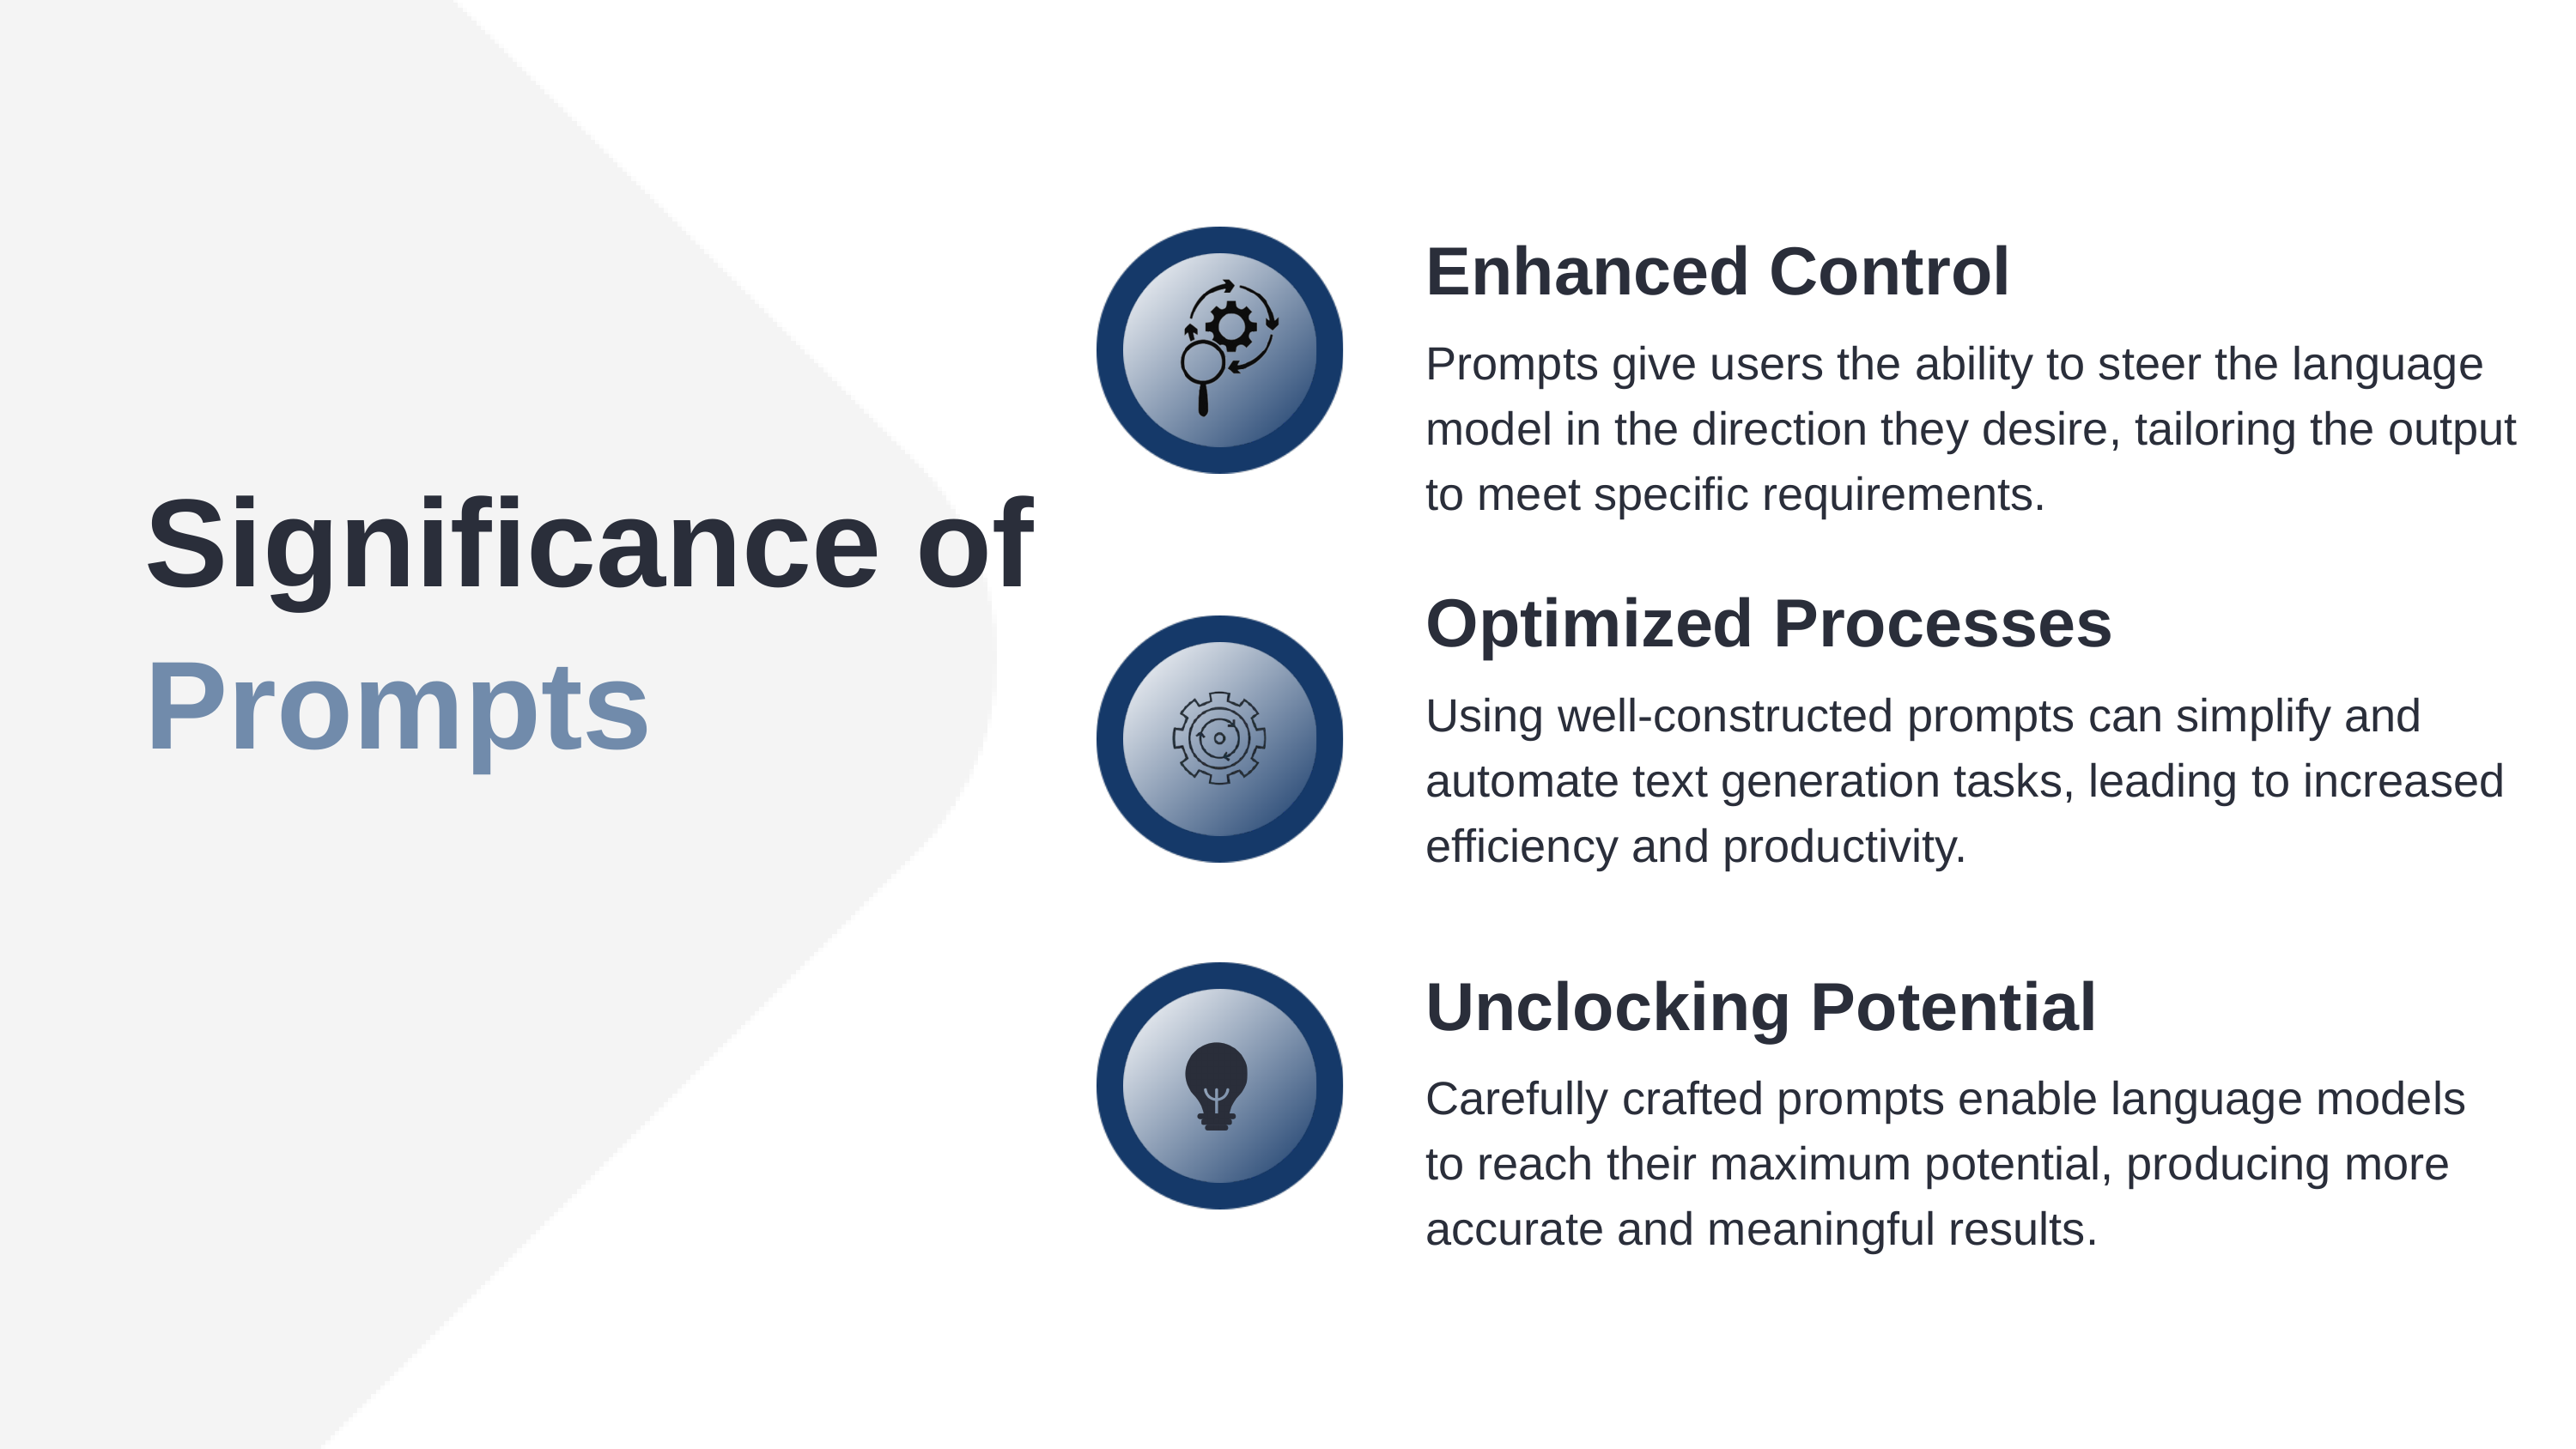

Enhanced Control
Prompts give users the ability to steer the language model in the direction they desire, tailoring the output to meet specific requirements.

Significance of Prompts
Optimized Processes
Using well-constructed prompts can simplify and automate text generation tasks, leading to increased efficiency and productivity.

Unclocking Potential
Carefully crafted prompts enable language models to reach their maximum potential, producing more accurate and meaningful results.